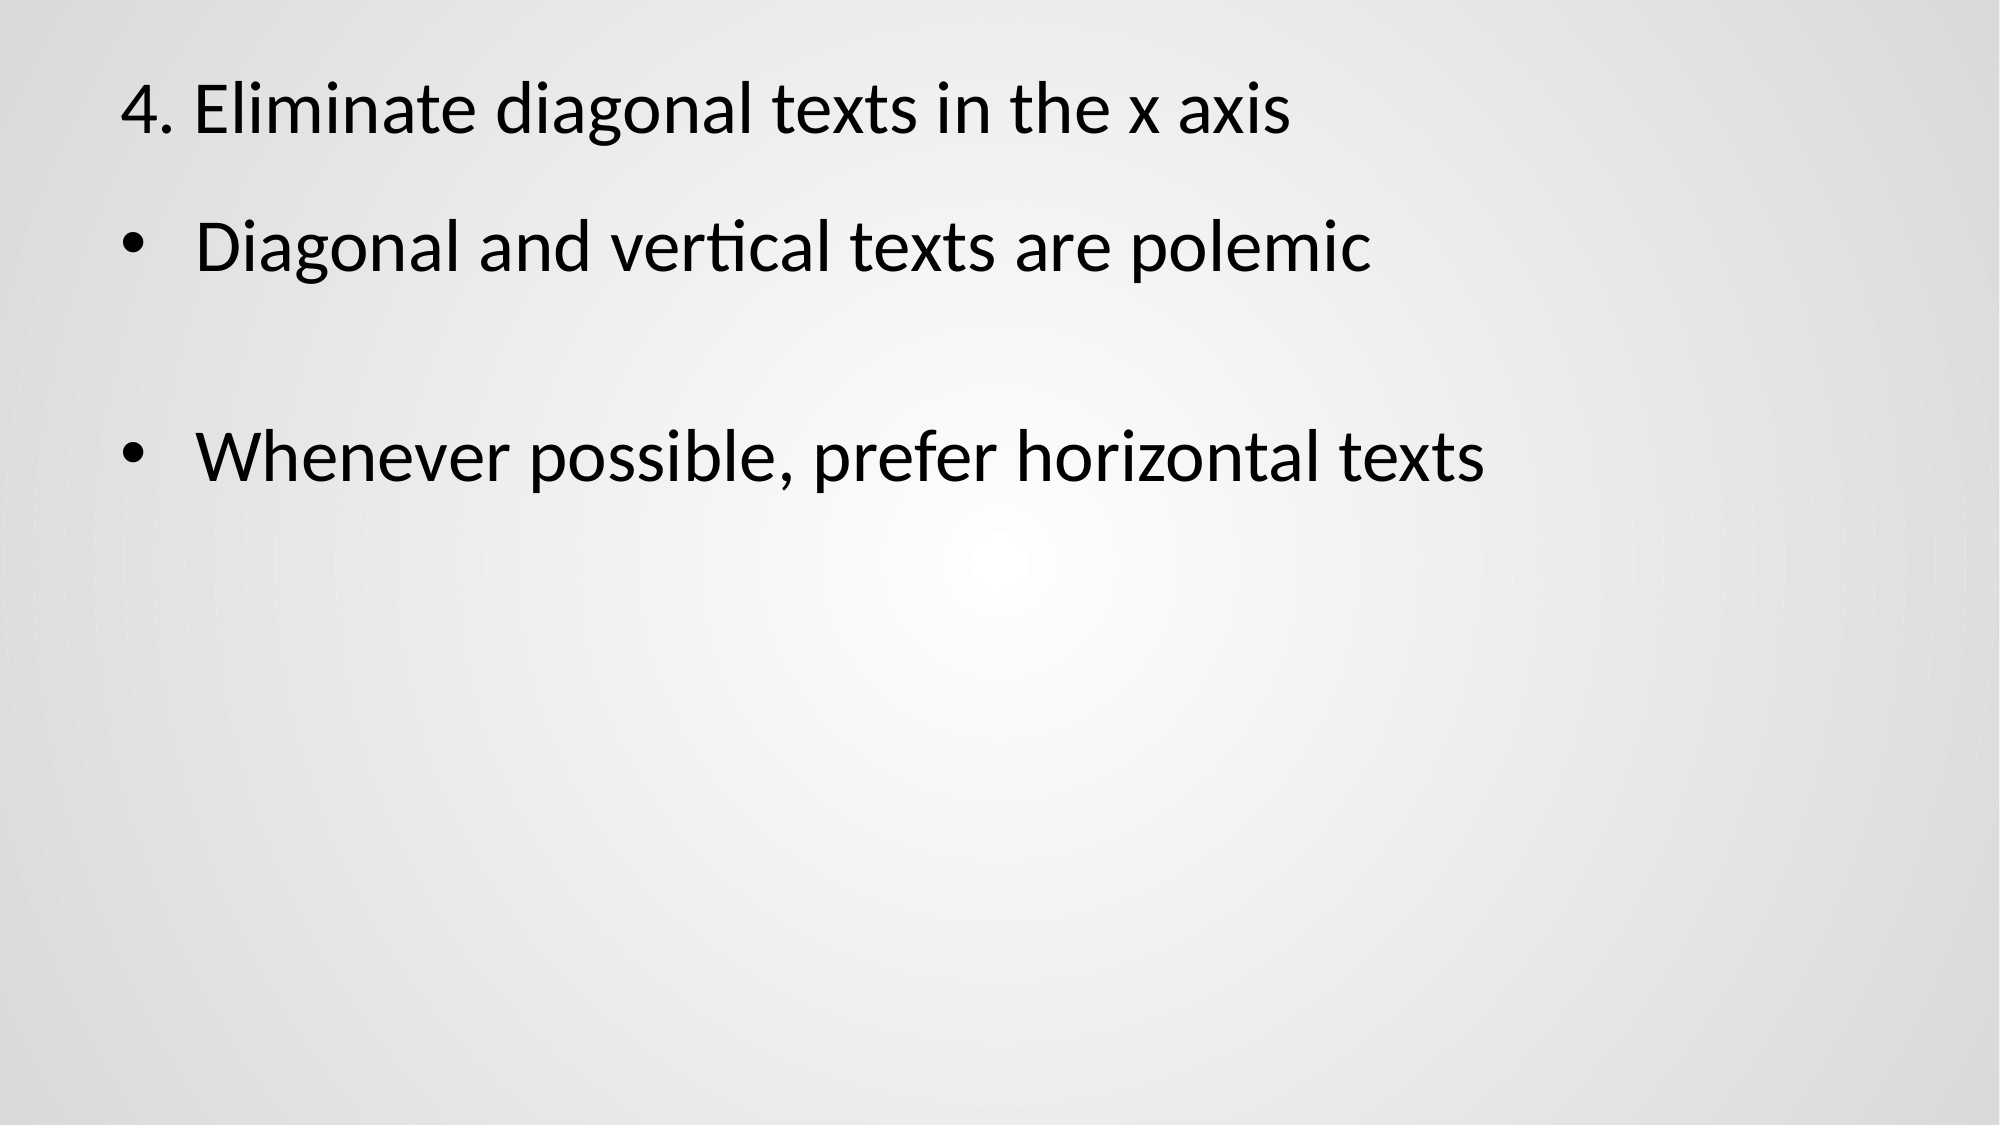

# 4. Eliminate diagonal texts in the x axis
Diagonal and vertical texts are polemic

Whenever possible, prefer horizontal texts